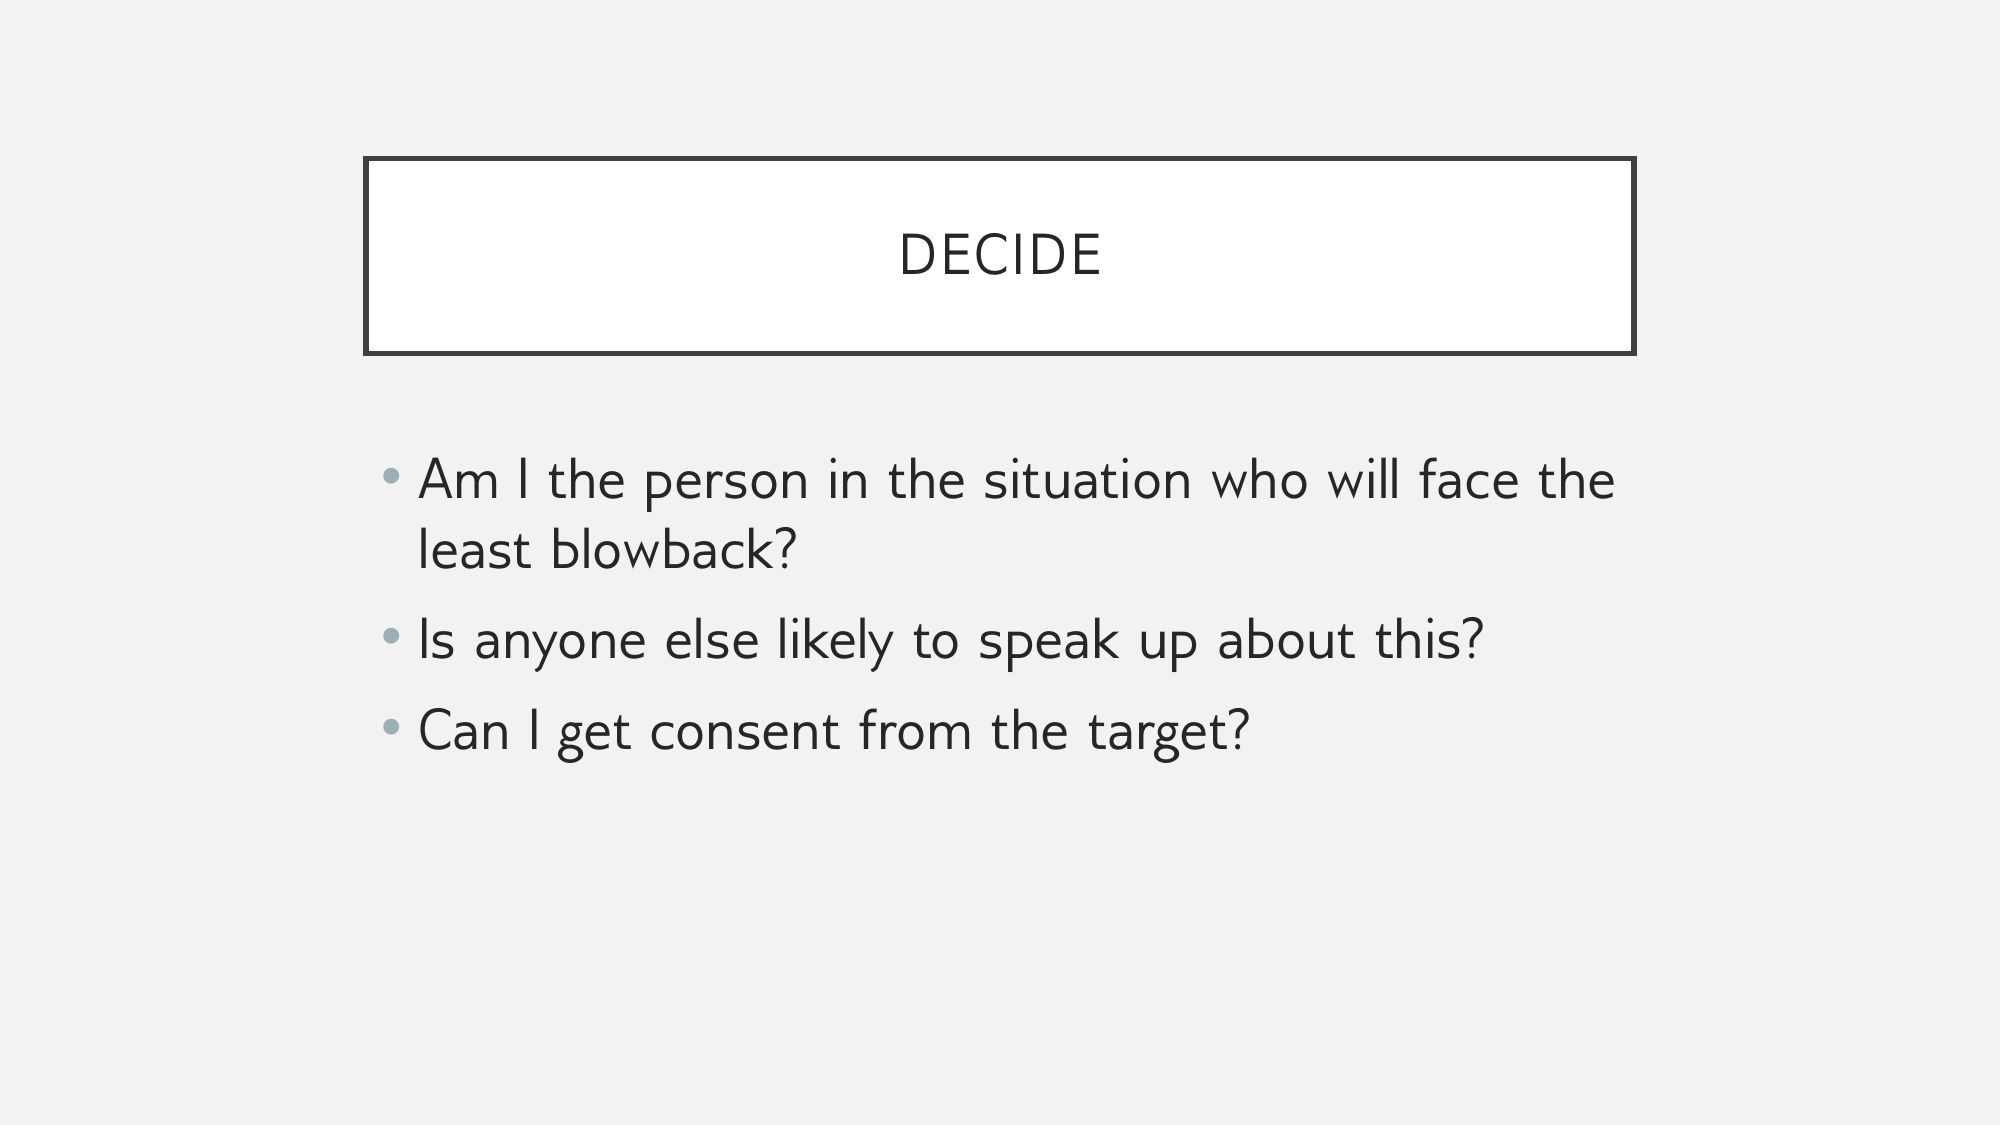

# Decide
Am I the person in the situation who will face the least blowback?
Is anyone else likely to speak up about this?
Can I get consent from the target?